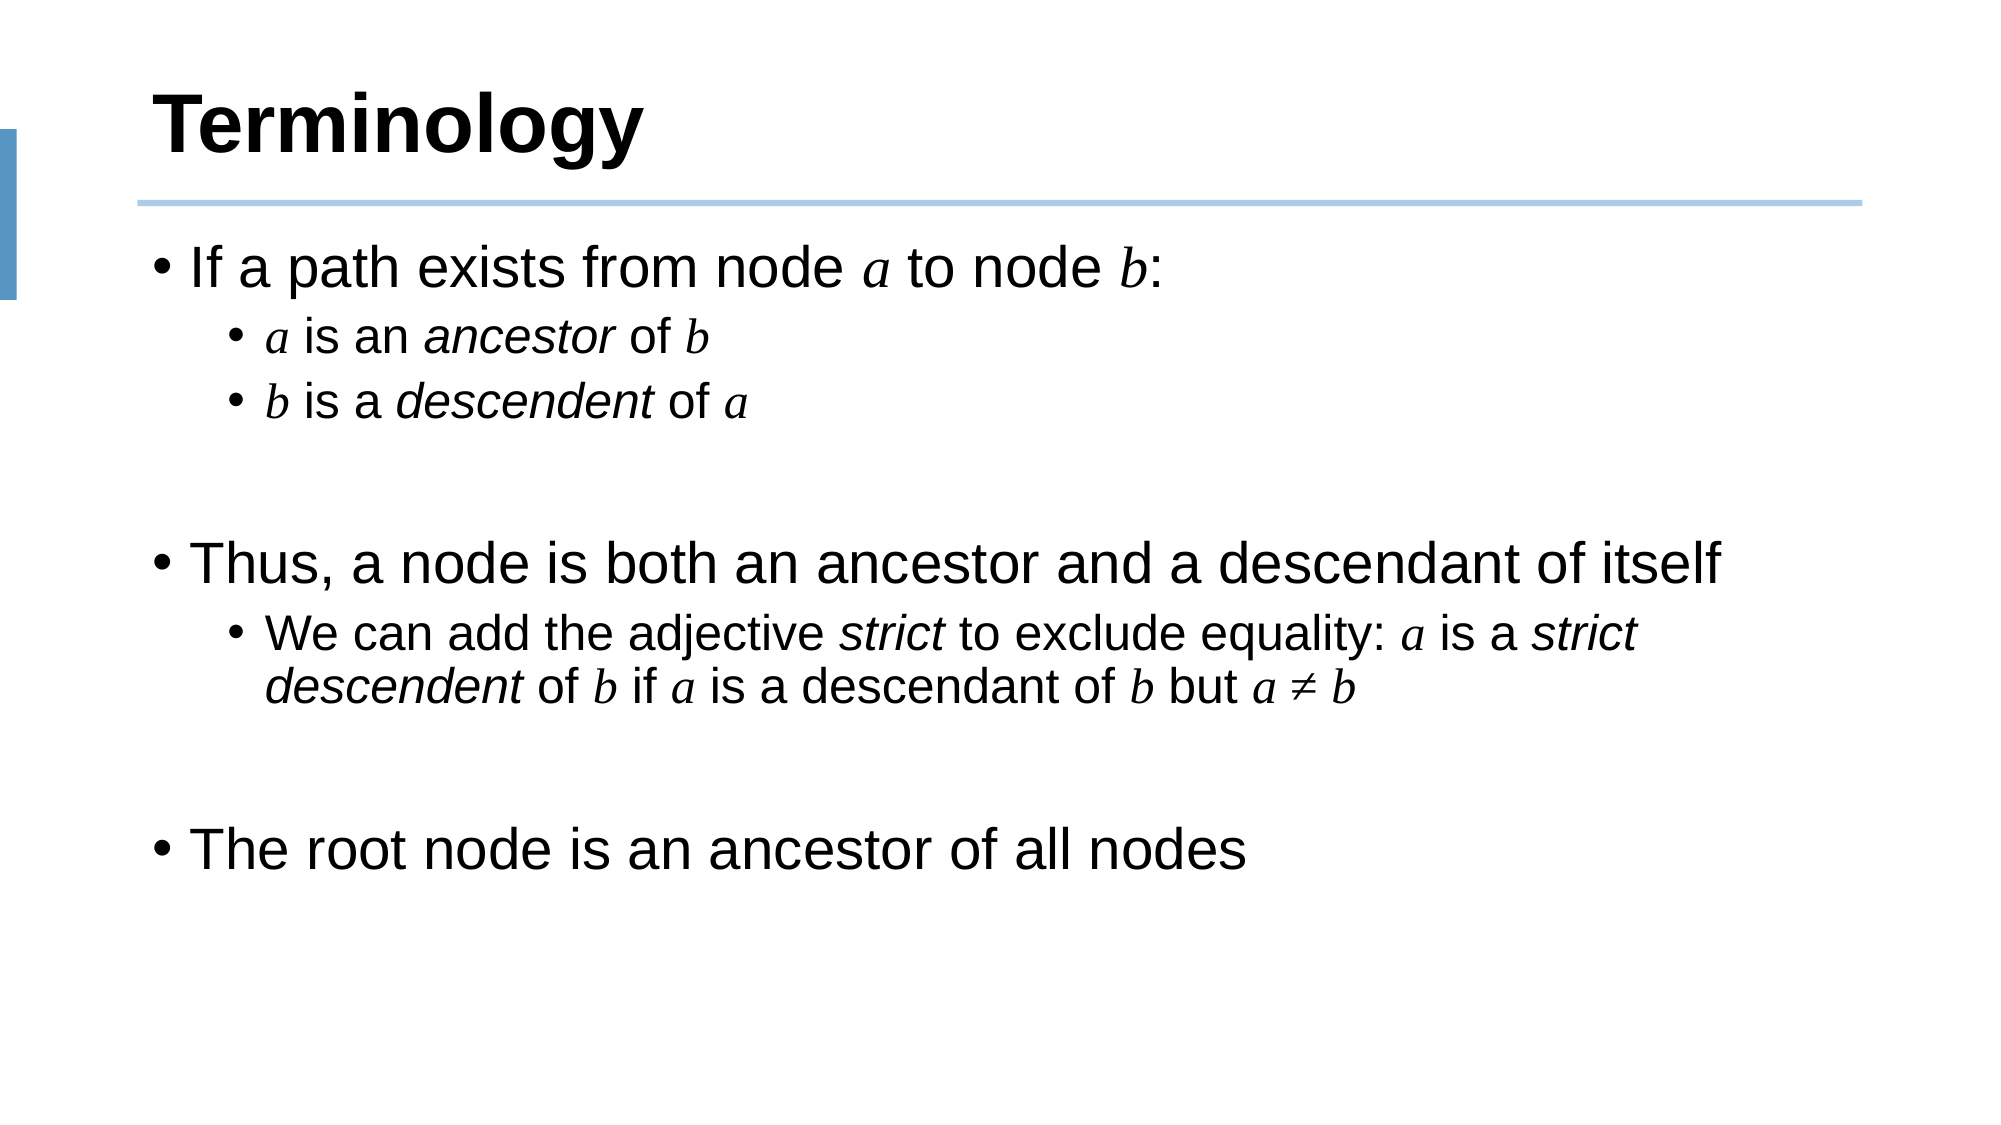

# Terminology
If a path exists from node a to node b:
a is an ancestor of b
b is a descendent of a

Thus, a node is both an ancestor and a descendant of itself
We can add the adjective strict to exclude equality: a is a strict descendent of b if a is a descendant of b but a ≠ b

The root node is an ancestor of all nodes